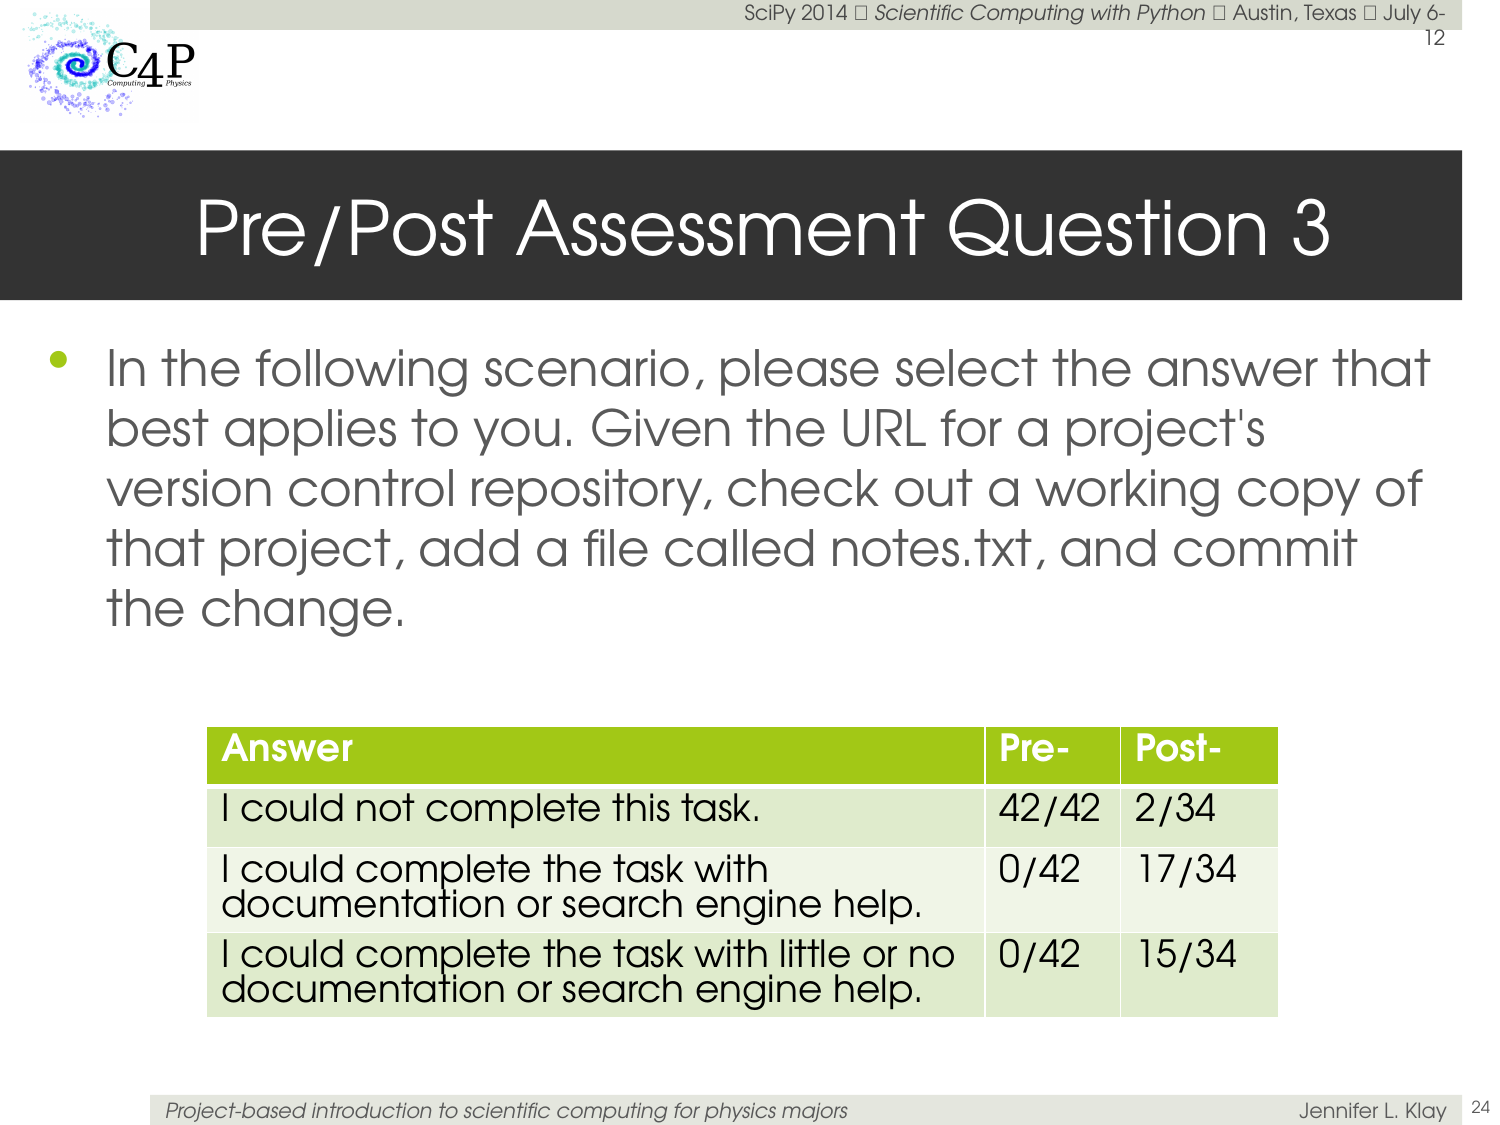

# Pre/Post Assessment Question 3
In the following scenario, please select the answer that best applies to you. Given the URL for a project's version control repository, check out a working copy of that project, add a file called notes.txt, and commit the change.
| Answer | Pre- | Post- |
| --- | --- | --- |
| I could not complete this task. | 42/42 | 2/34 |
| I could complete the task with documentation or search engine help. | 0/42 | 17/34 |
| I could complete the task with little or no documentation or search engine help. | 0/42 | 15/34 |
24